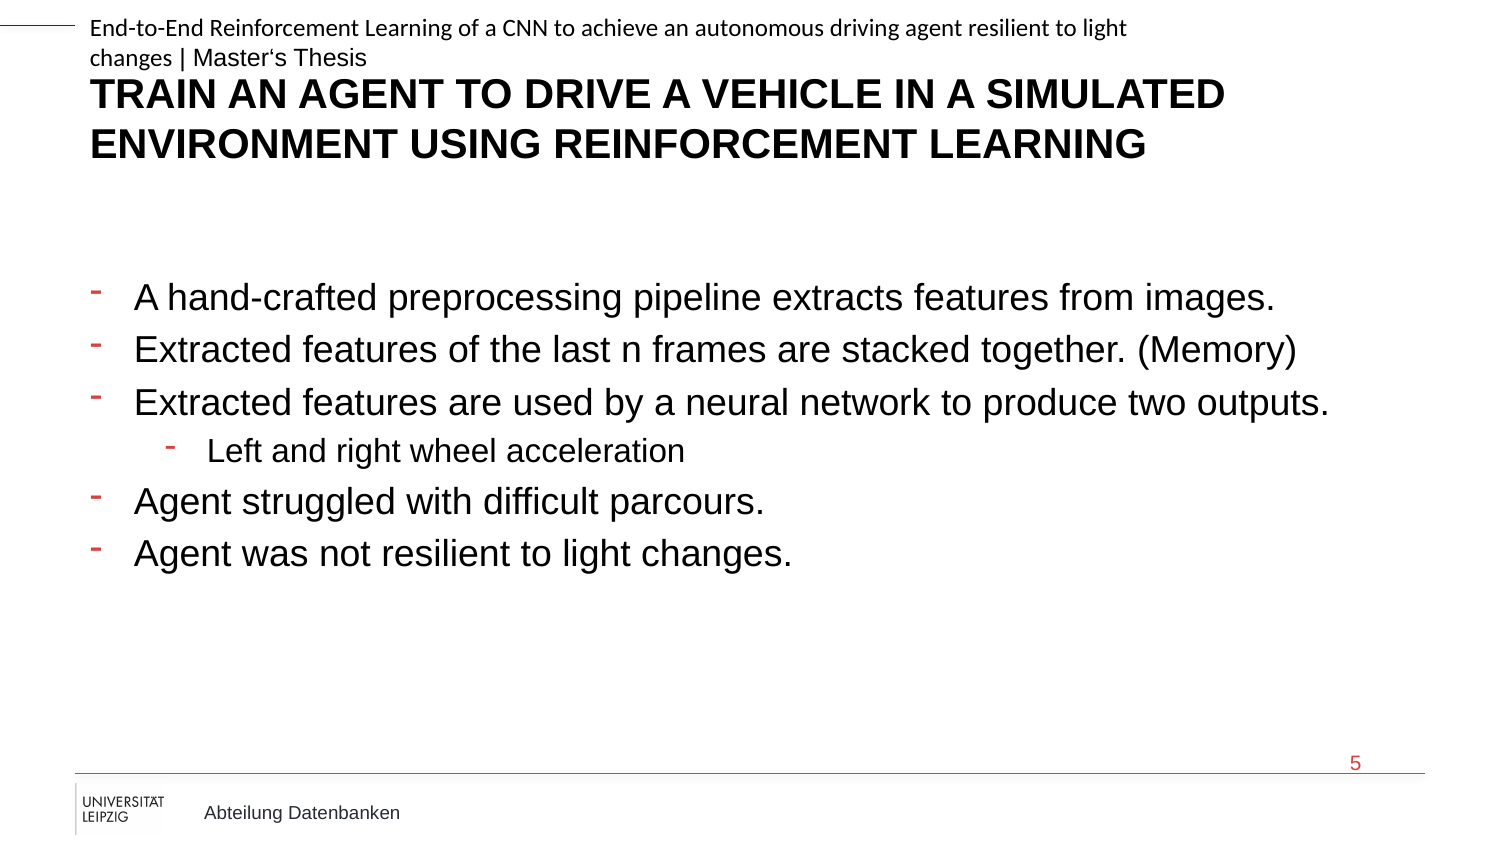

# Train an Agent to Drive a Vehicle in a Simulated Environment Using Reinforcement Learning

A hand-crafted preprocessing pipeline extracts features from images.
Extracted features of the last n frames are stacked together. (Memory)
Extracted features are used by a neural network to produce two outputs.
Left and right wheel acceleration
Agent struggled with difficult parcours.
Agent was not resilient to light changes.
5